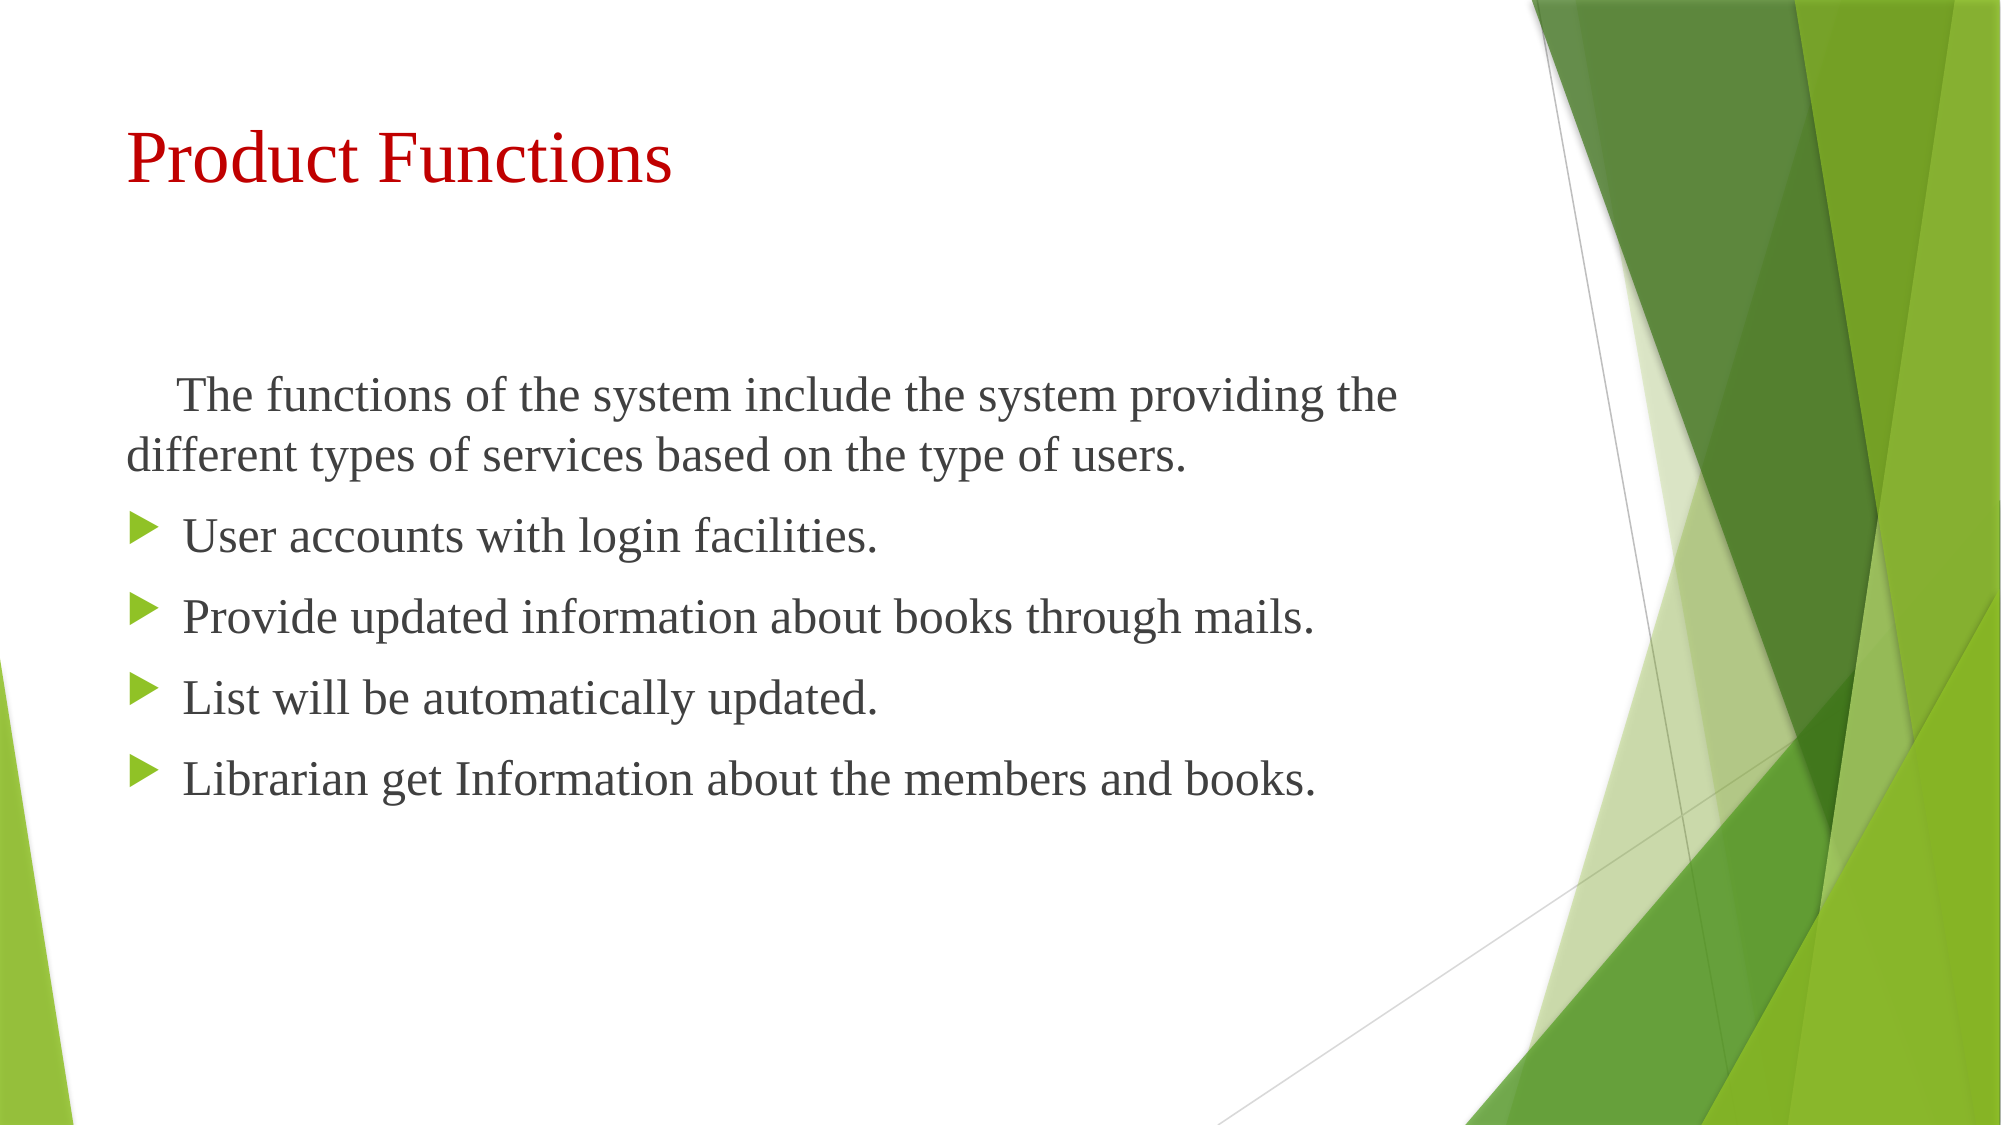

# Product Functions
    The functions of the system include the system providing the different types of services based on the type of users.
User accounts with login facilities.
Provide updated information about books through mails.
List will be automatically updated.
Librarian get Information about the members and books.